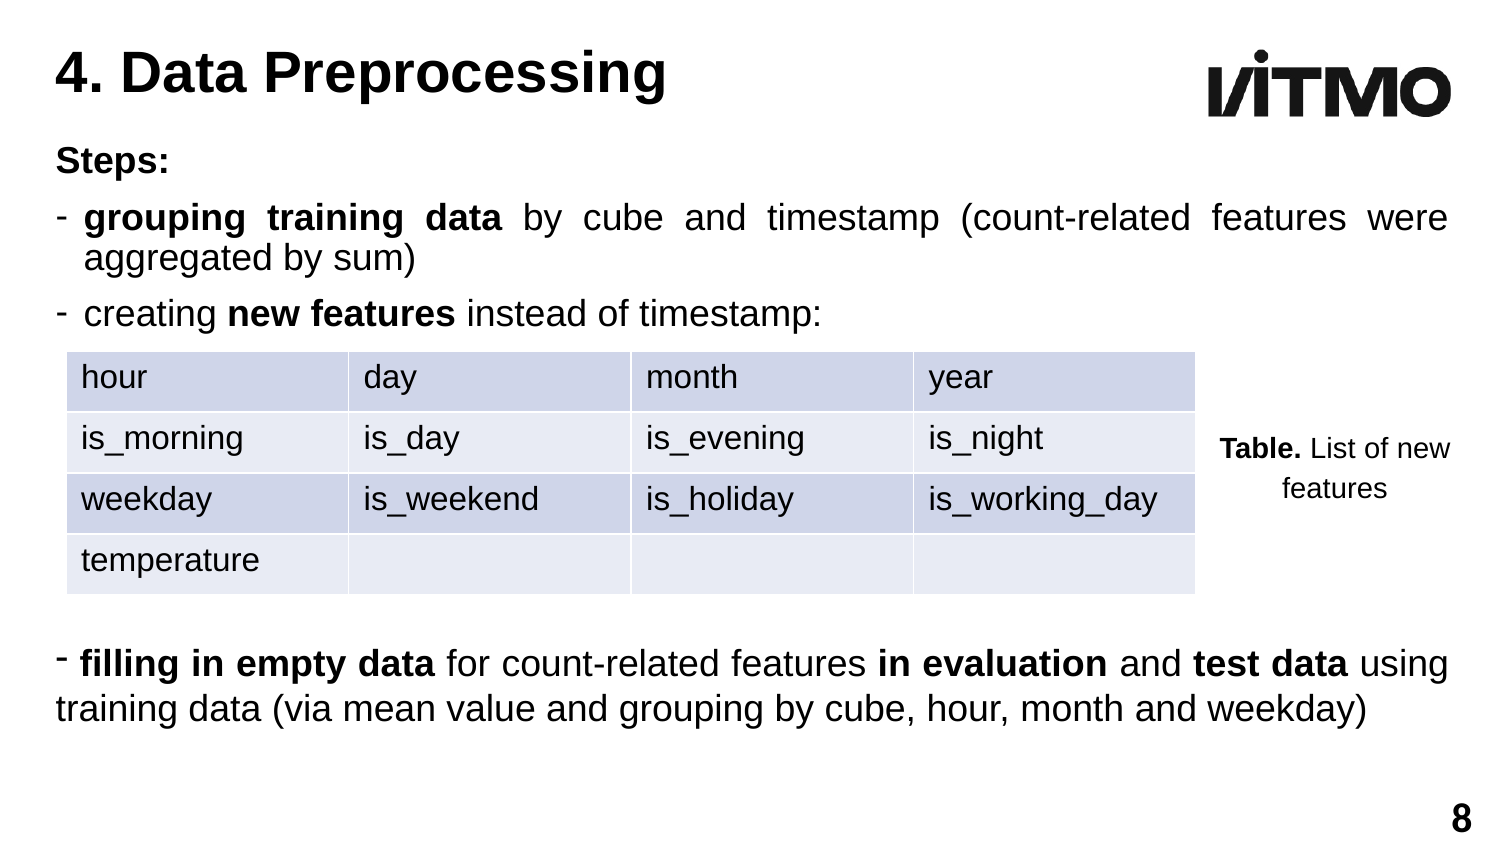

4. Data Preprocessing
Steps:
grouping training data by cube and timestamp (count-related features were aggregated by sum)
creating new features instead of timestamp:

| hour | day | month | year |
| --- | --- | --- | --- |
| is\_morning | is\_day | is\_evening | is\_night |
| weekday | is\_weekend | is\_holiday | is\_working\_day |
| temperature |  |  |  |
Table. List of new features
 filling in empty data for count-related features in evaluation and test data using training data (via mean value and grouping by cube, hour, month and weekday)
8